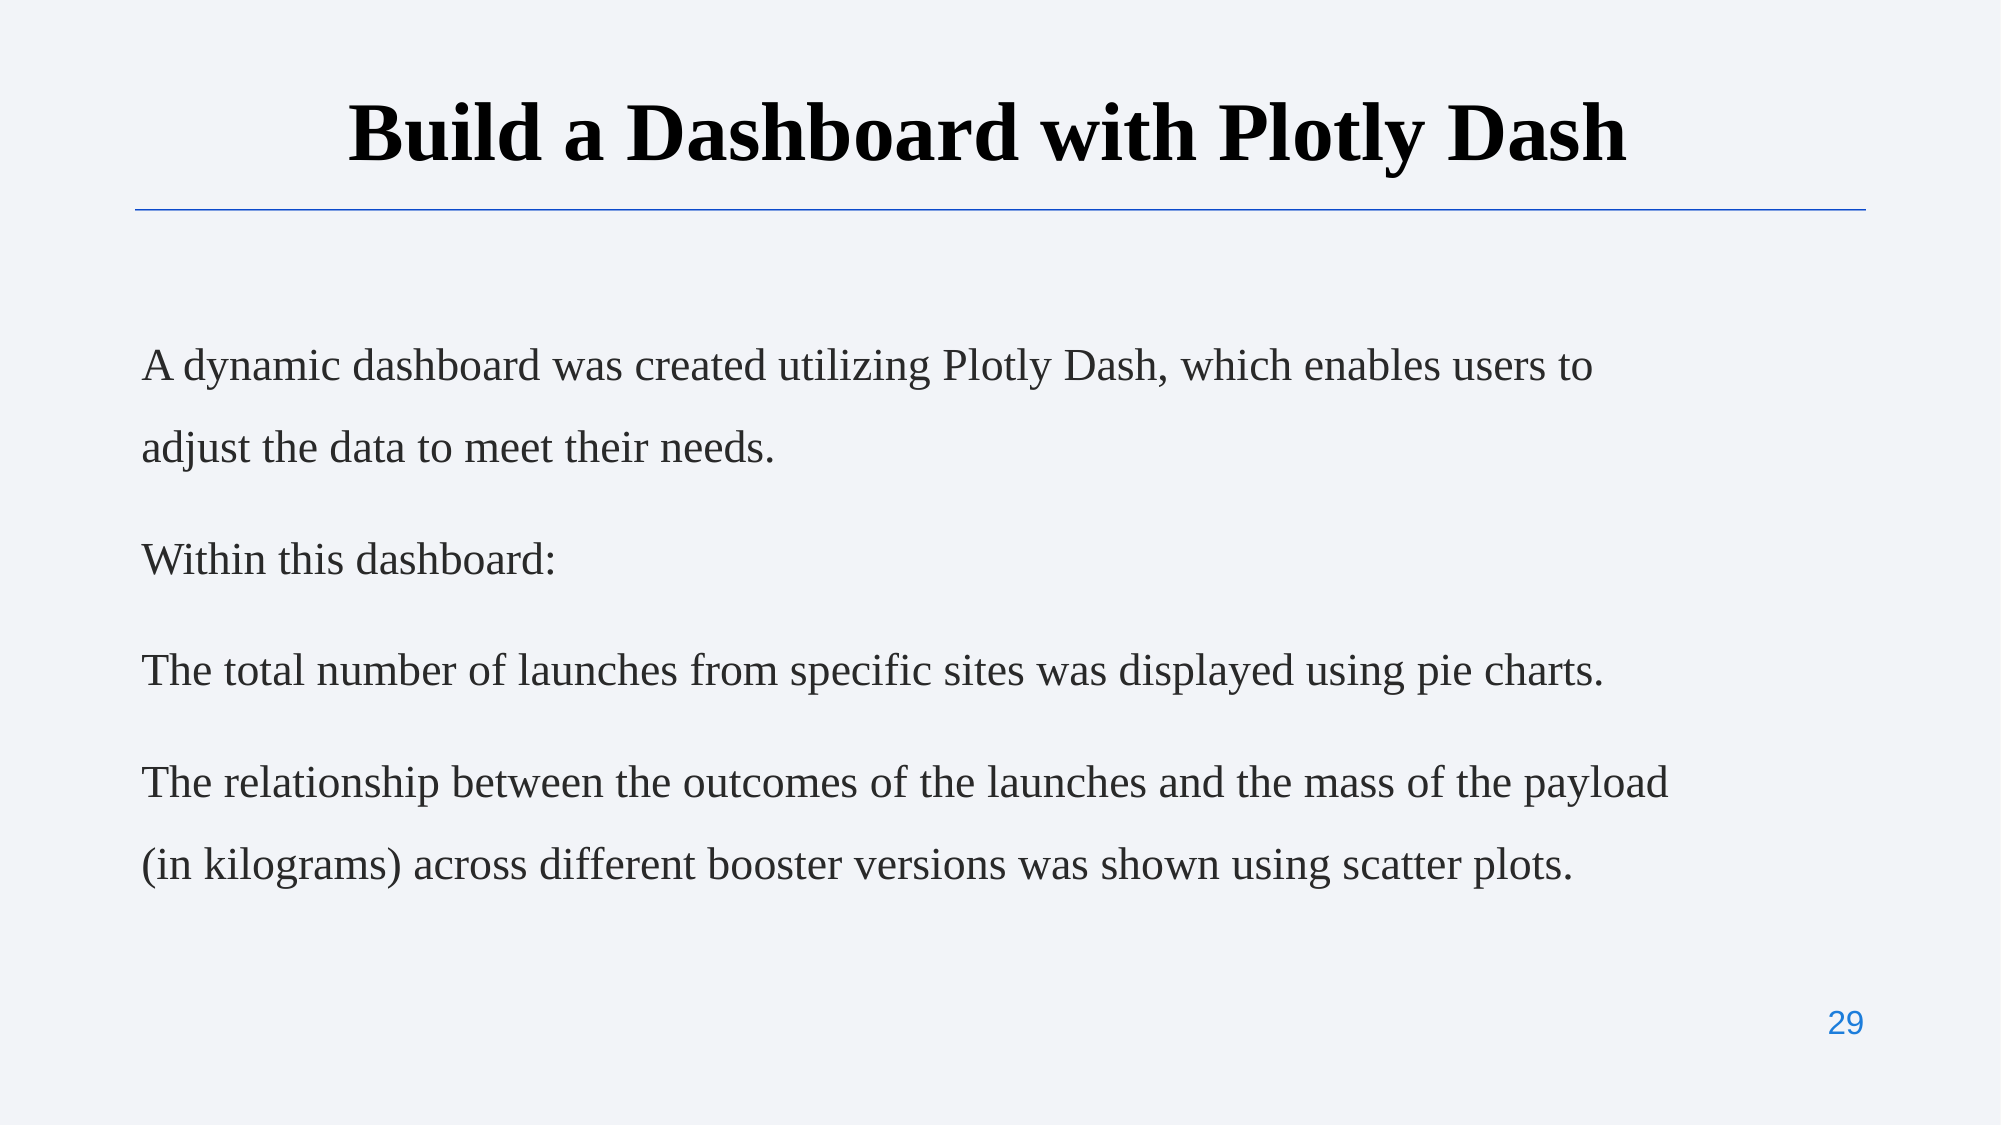

Build a Dashboard with Plotly Dash
A dynamic dashboard was created utilizing Plotly Dash, which enables users to adjust the data to meet their needs.
Within this dashboard:
The total number of launches from specific sites was displayed using pie charts.
The relationship between the outcomes of the launches and the mass of the payload (in kilograms) across different booster versions was shown using scatter plots.
29